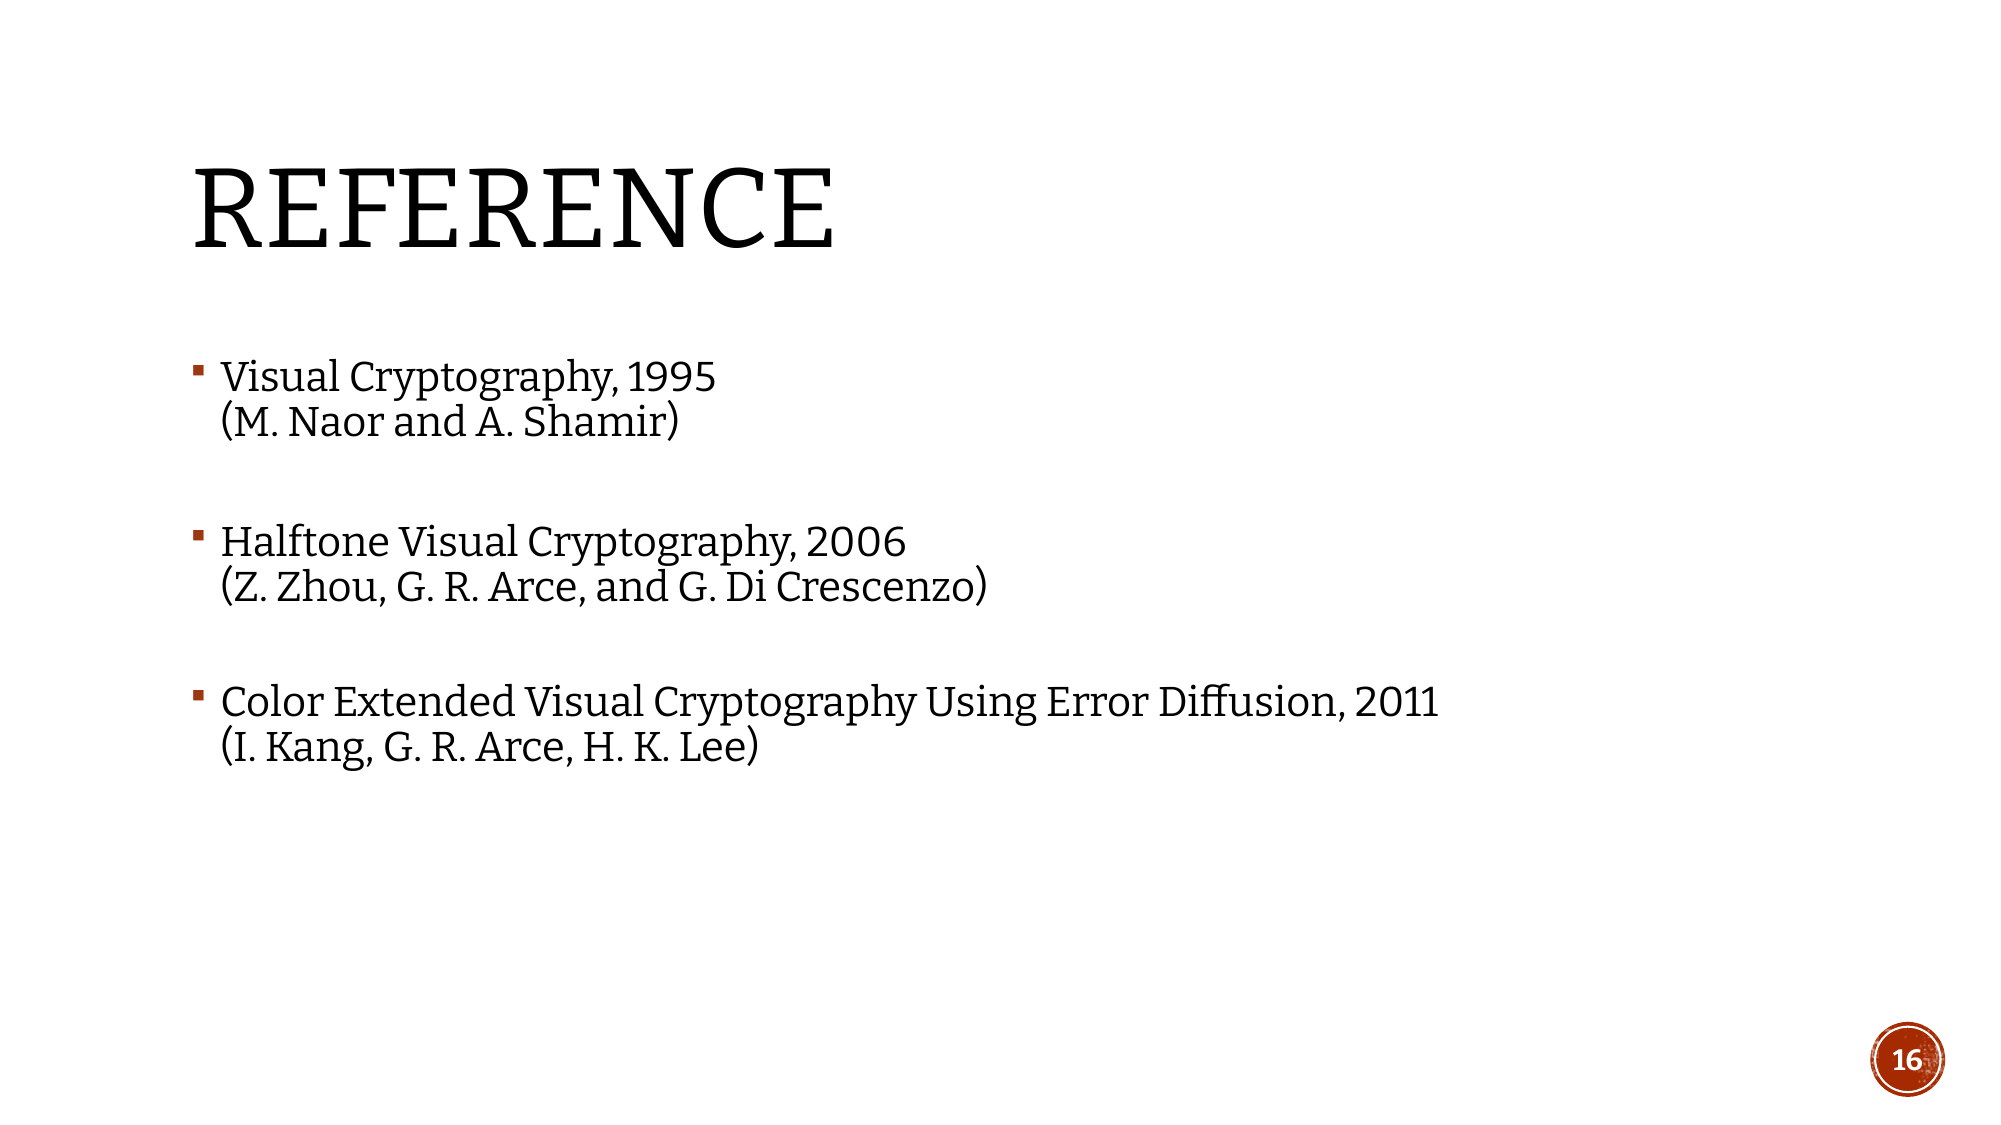

# reference
Visual Cryptography, 1995
(M. Naor and A. Shamir)
Halftone Visual Cryptography, 2006
(Z. Zhou, G. R. Arce, and G. Di Crescenzo)
Color Extended Visual Cryptography Using Error Diffusion, 2011
(I. Kang, G. R. Arce, H. K. Lee)

16